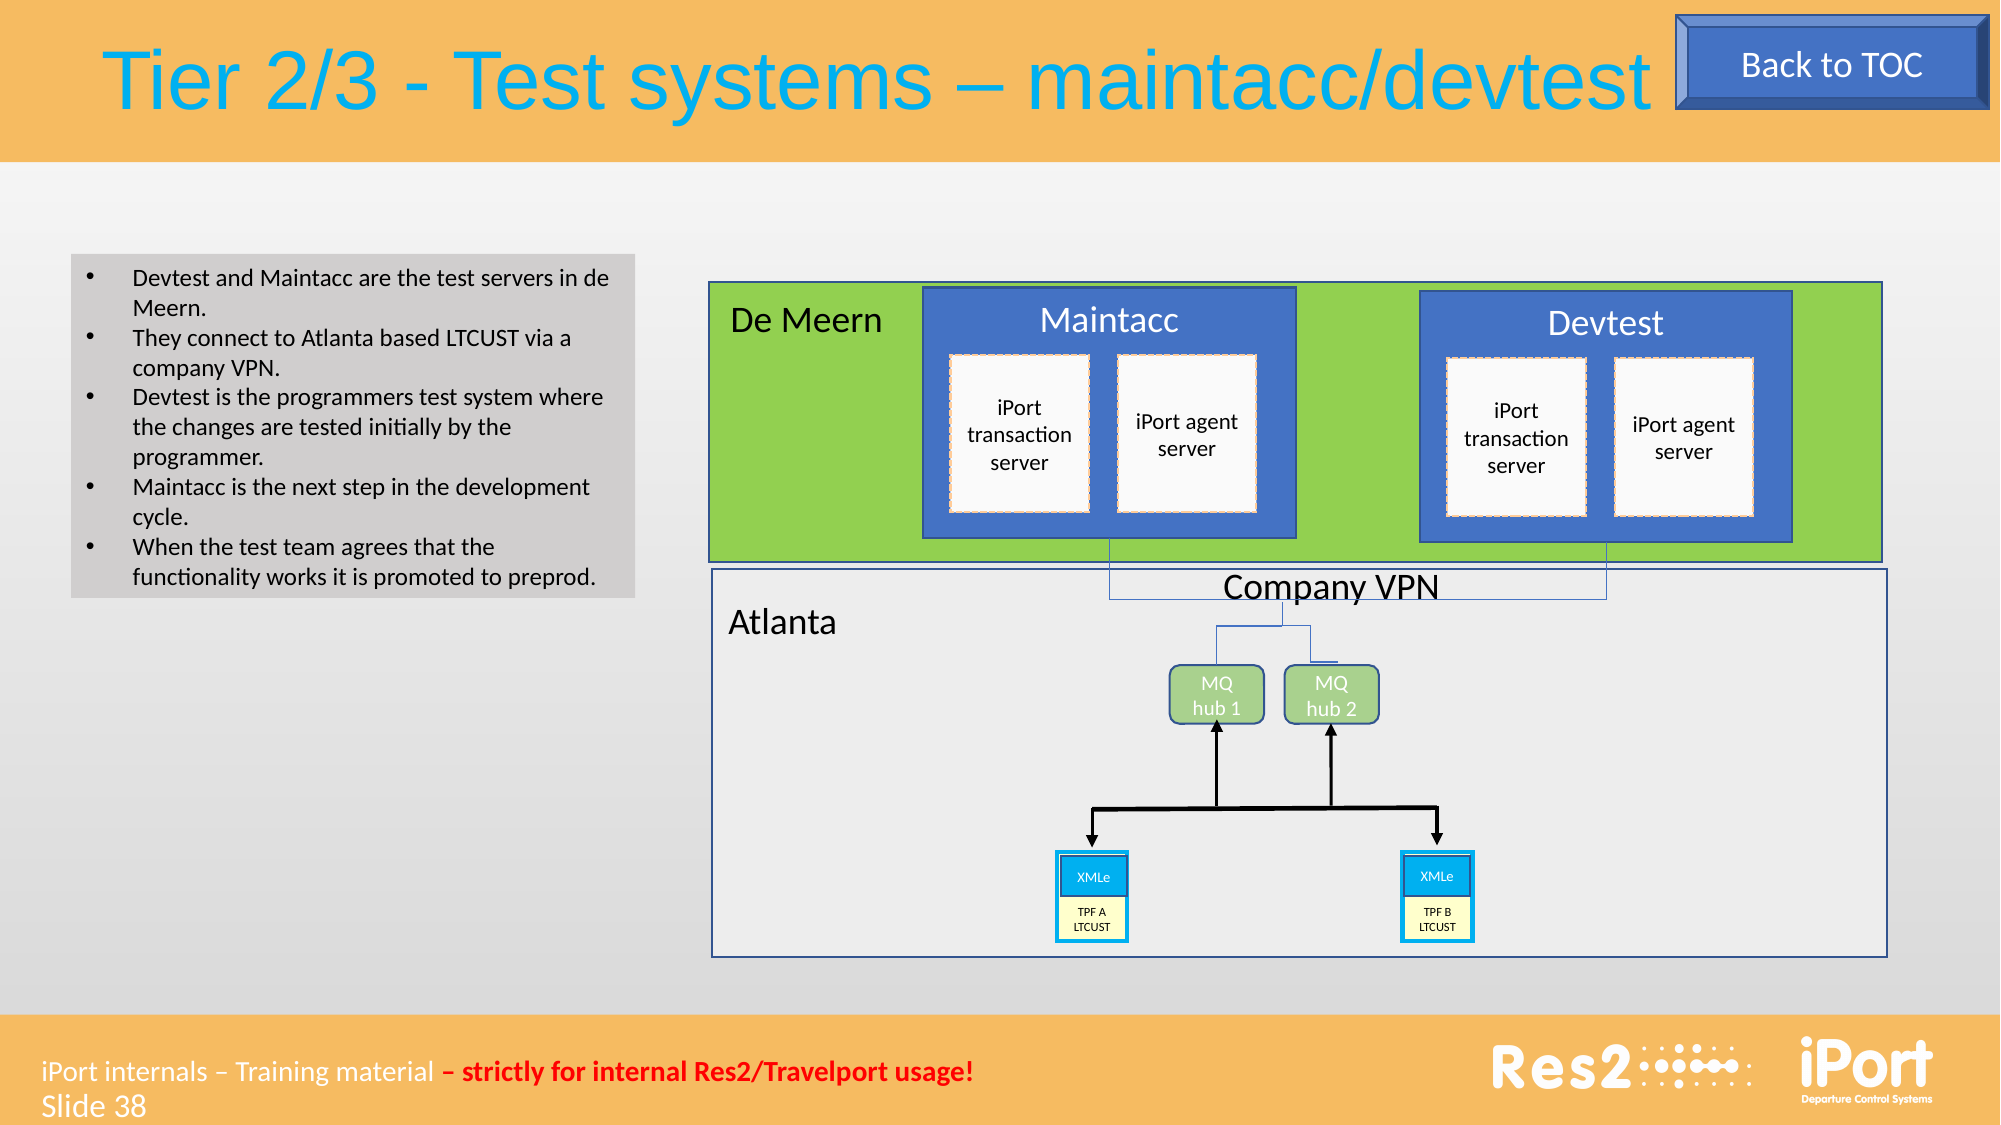

Back to TOC
Tier 2/3 - Test systems – maintacc/devtest
Devtest and Maintacc are the test servers in de Meern.
They connect to Atlanta based LTCUST via a company VPN.
Devtest is the programmers test system where the changes are tested initially by the programmer.
Maintacc is the next step in the development cycle.
When the test team agrees that the functionality works it is promoted to preprod.

De Meern
Maintacc
Devtest
iPort transaction server
iPort agent server
iPort transaction server
iPort agent server
Company VPN

Atlanta
MQ hub 1
MQ hub 2
TPF A
LTCUST
TPF B
LTCUST
XMLe
XMLe